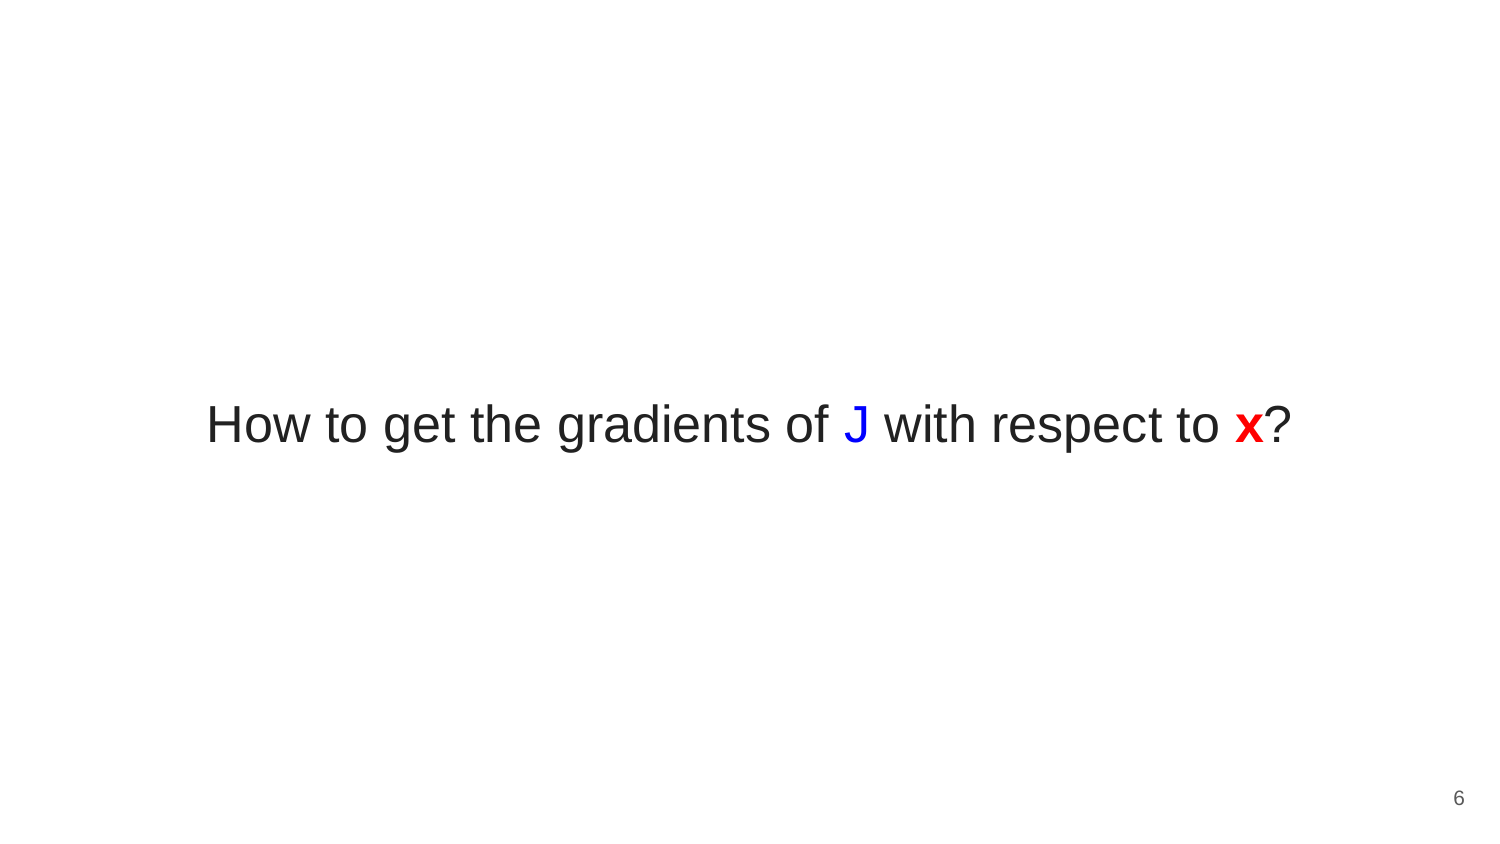

How to get the gradients of J with respect to x?
6